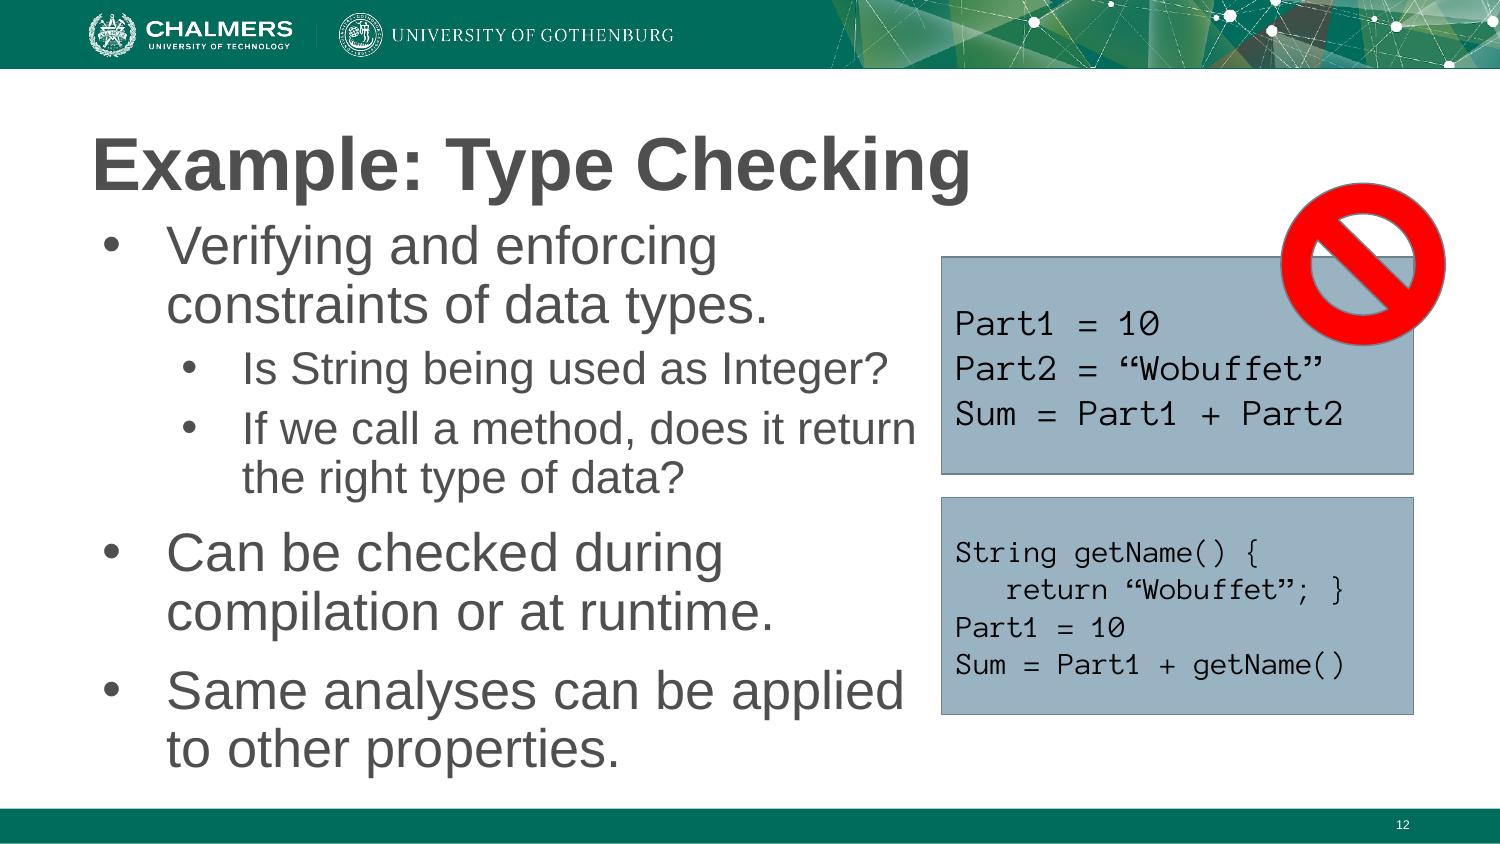

# Example: Type Checking

Verifying and enforcing constraints of data types.
Is String being used as Integer?
If we call a method, does it return the right type of data?
Can be checked during compilation or at runtime.
Same analyses can be applied to other properties.
Part1 = 10
Part2 = “Wobuffet”
Sum = Part1 + Part2
String getName() {
   return “Wobuffet”; }
Part1 = 10
Sum = Part1 + getName()
12